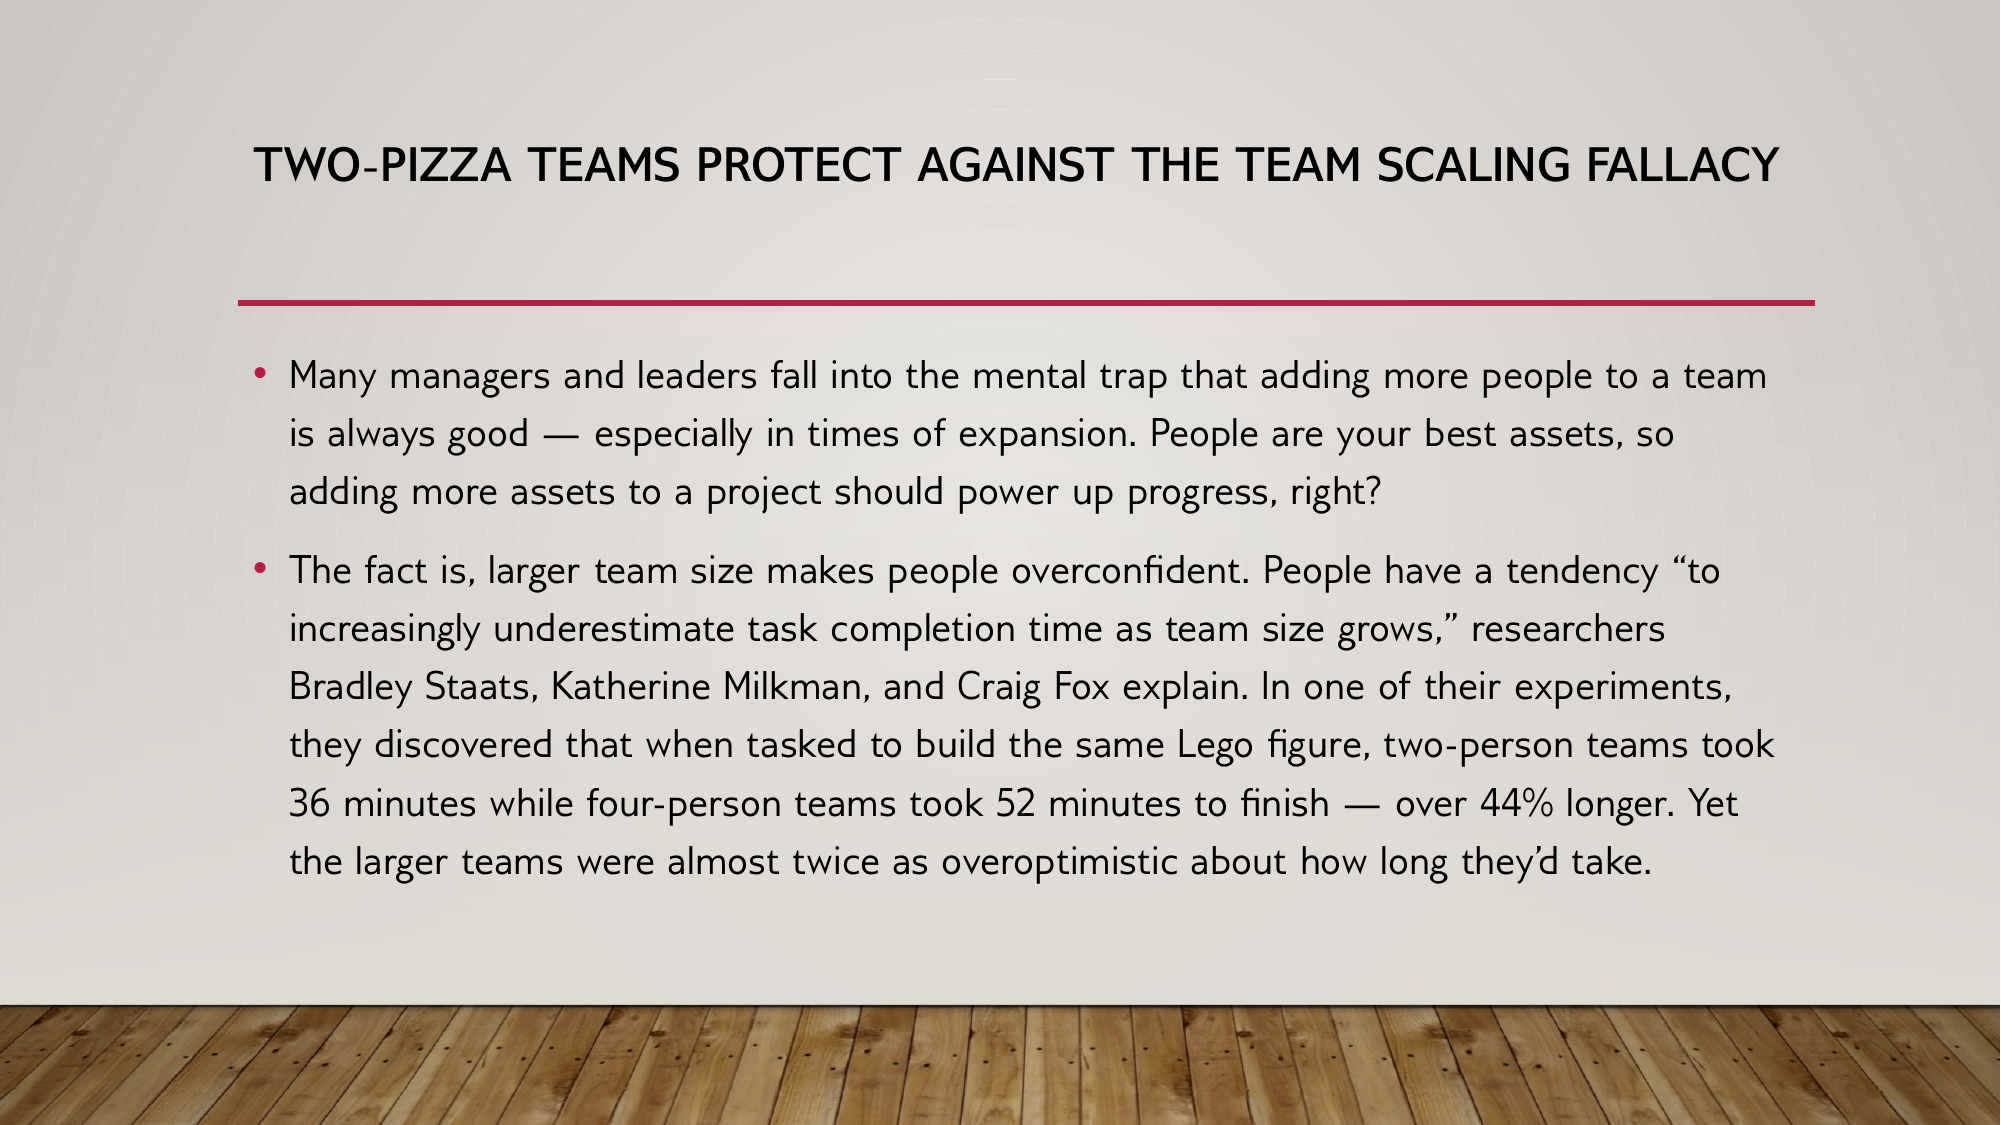

# Two-Pizza Teams Protect Against the Team Scaling Fallacy
Many managers and leaders fall into the mental trap that adding more people to a team is always good — especially in times of expansion. People are your best assets, so adding more assets to a project should power up progress, right?
The fact is, larger team size makes people overconfident. People have a tendency “to increasingly underestimate task completion time as team size grows,” researchers Bradley Staats, Katherine Milkman, and Craig Fox explain. In one of their experiments, they discovered that when tasked to build the same Lego figure, two-person teams took 36 minutes while four-person teams took 52 minutes to finish — over 44% longer. Yet the larger teams were almost twice as overoptimistic about how long they’d take.